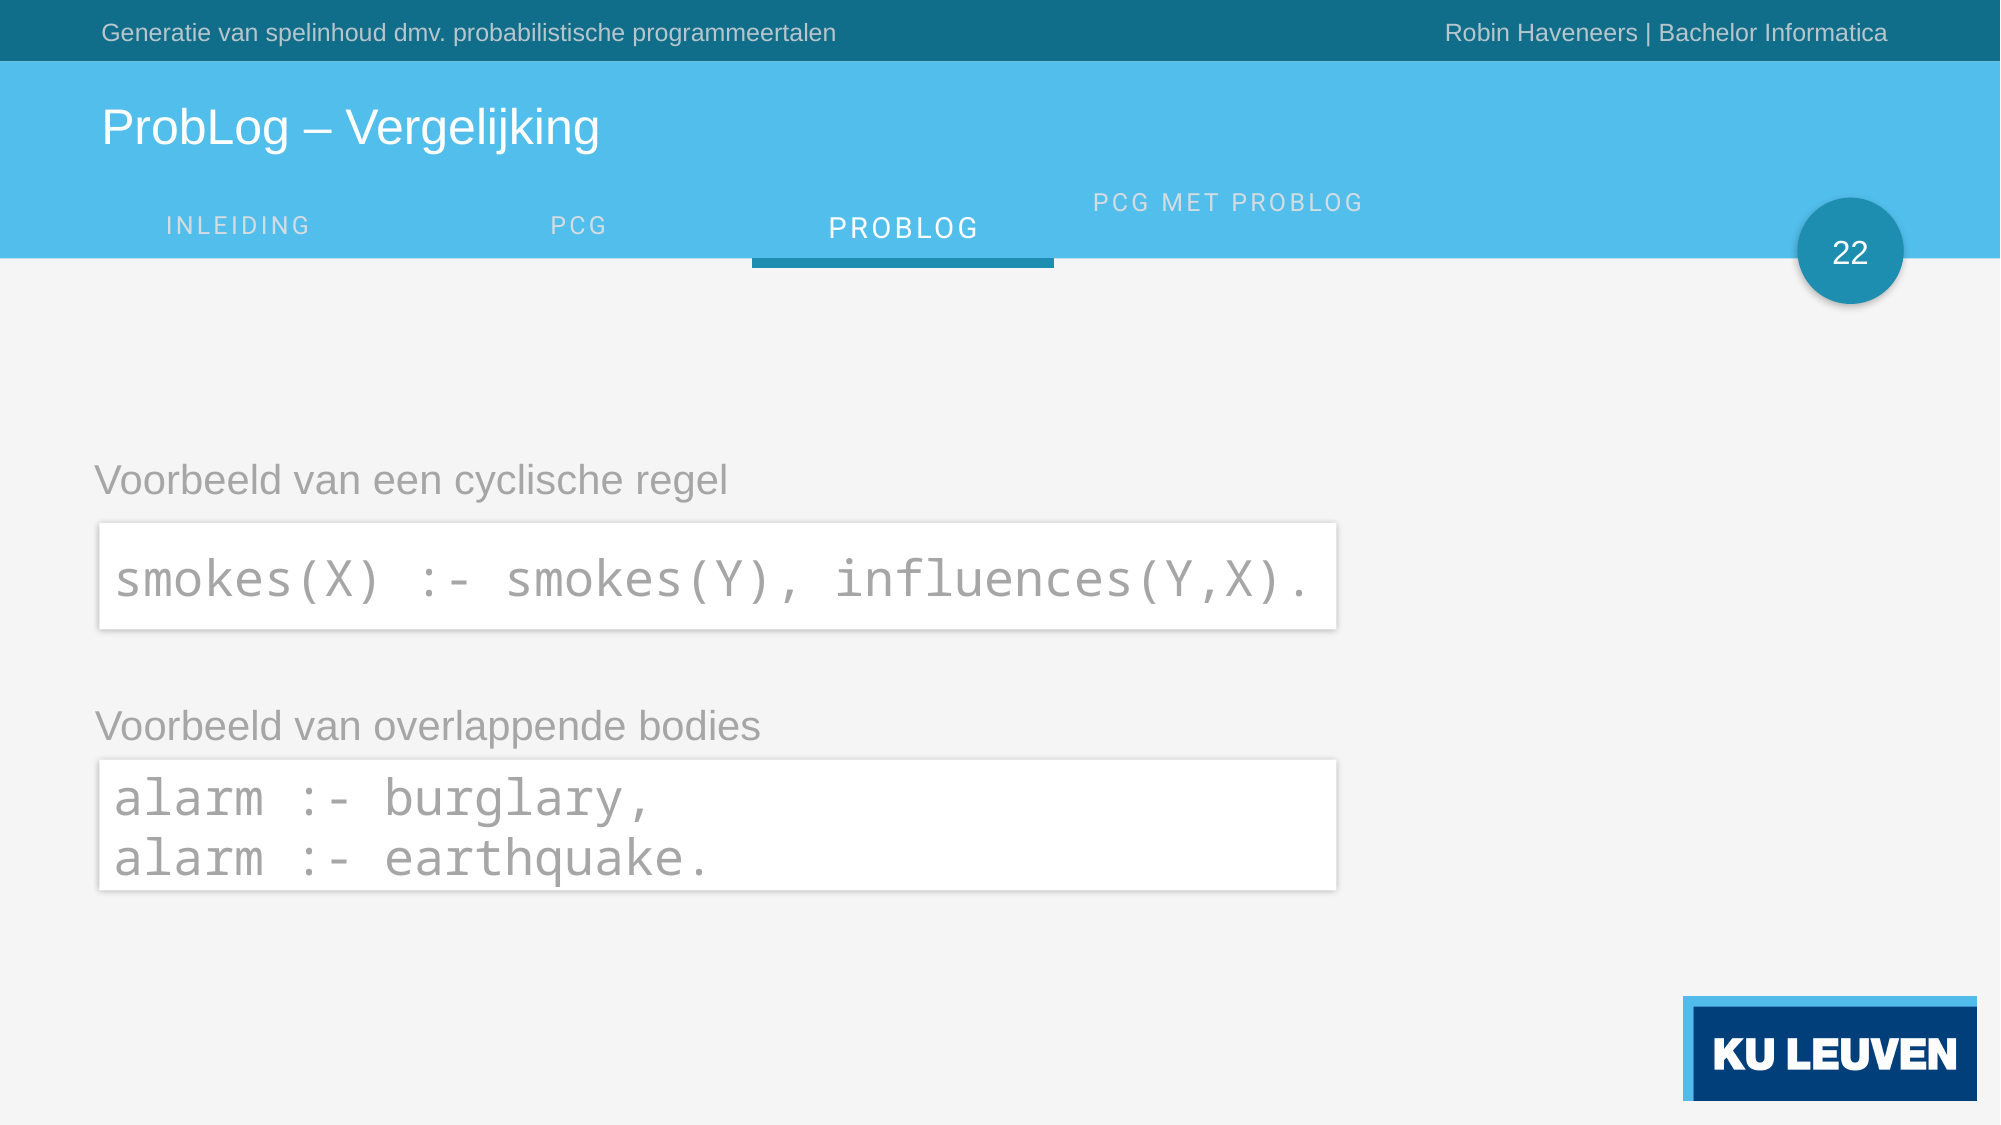

# ProbLog – Vergelijking
22
Voorbeeld van een cyclische regel
smokes(X) :- smokes(Y), influences(Y,X).
Voorbeeld van overlappende bodies
alarm :- burglary,
alarm :- earthquake.